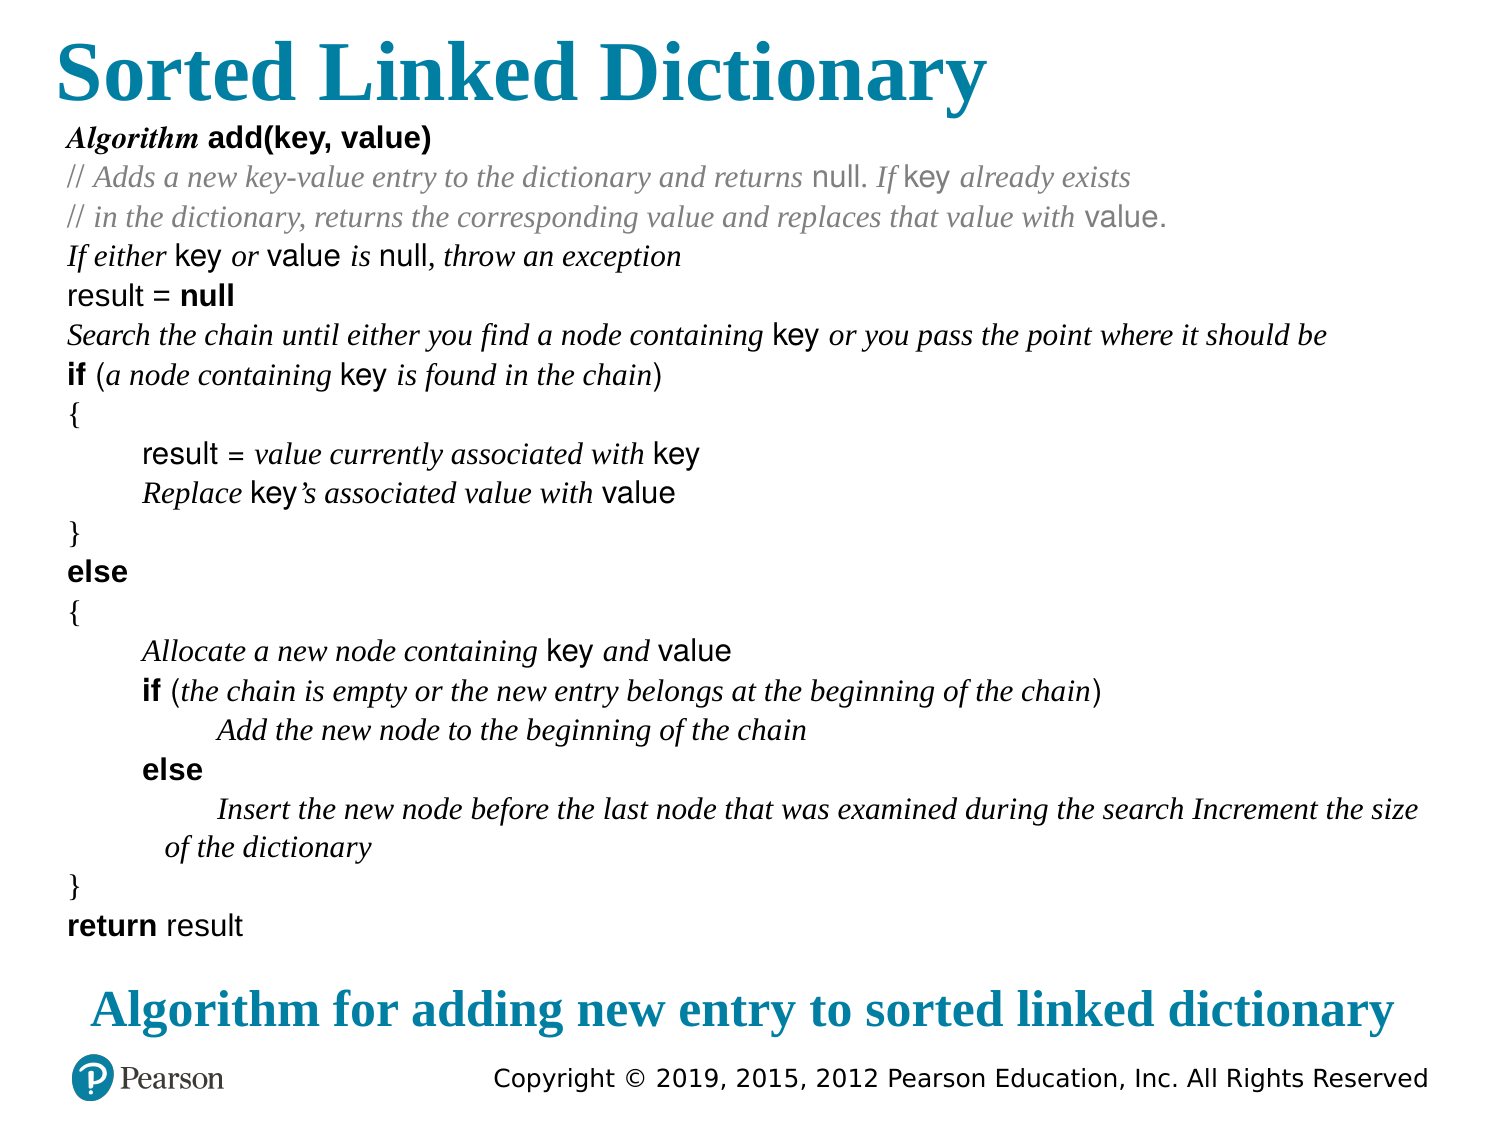

# Sorted Linked Dictionary
Algorithm add(key, value)
// Adds a new key-value entry to the dictionary and returns null. If key already exists
// in the dictionary, returns the corresponding value and replaces that value with value.
If either key or value is null, throw an exception
result = null
Search the chain until either you find a node containing key or you pass the point where it should be
if (a node containing key is found in the chain)
{
result = value currently associated with key
Replace key’s associated value with value
}
else
{
Allocate a new node containing key and value
if (the chain is empty or the new entry belongs at the beginning of the chain)
Add the new node to the beginning of the chain
else
Insert the new node before the last node that was examined during the search Increment the size of the dictionary
}
return result
Algorithm for adding new entry to sorted linked dictionary